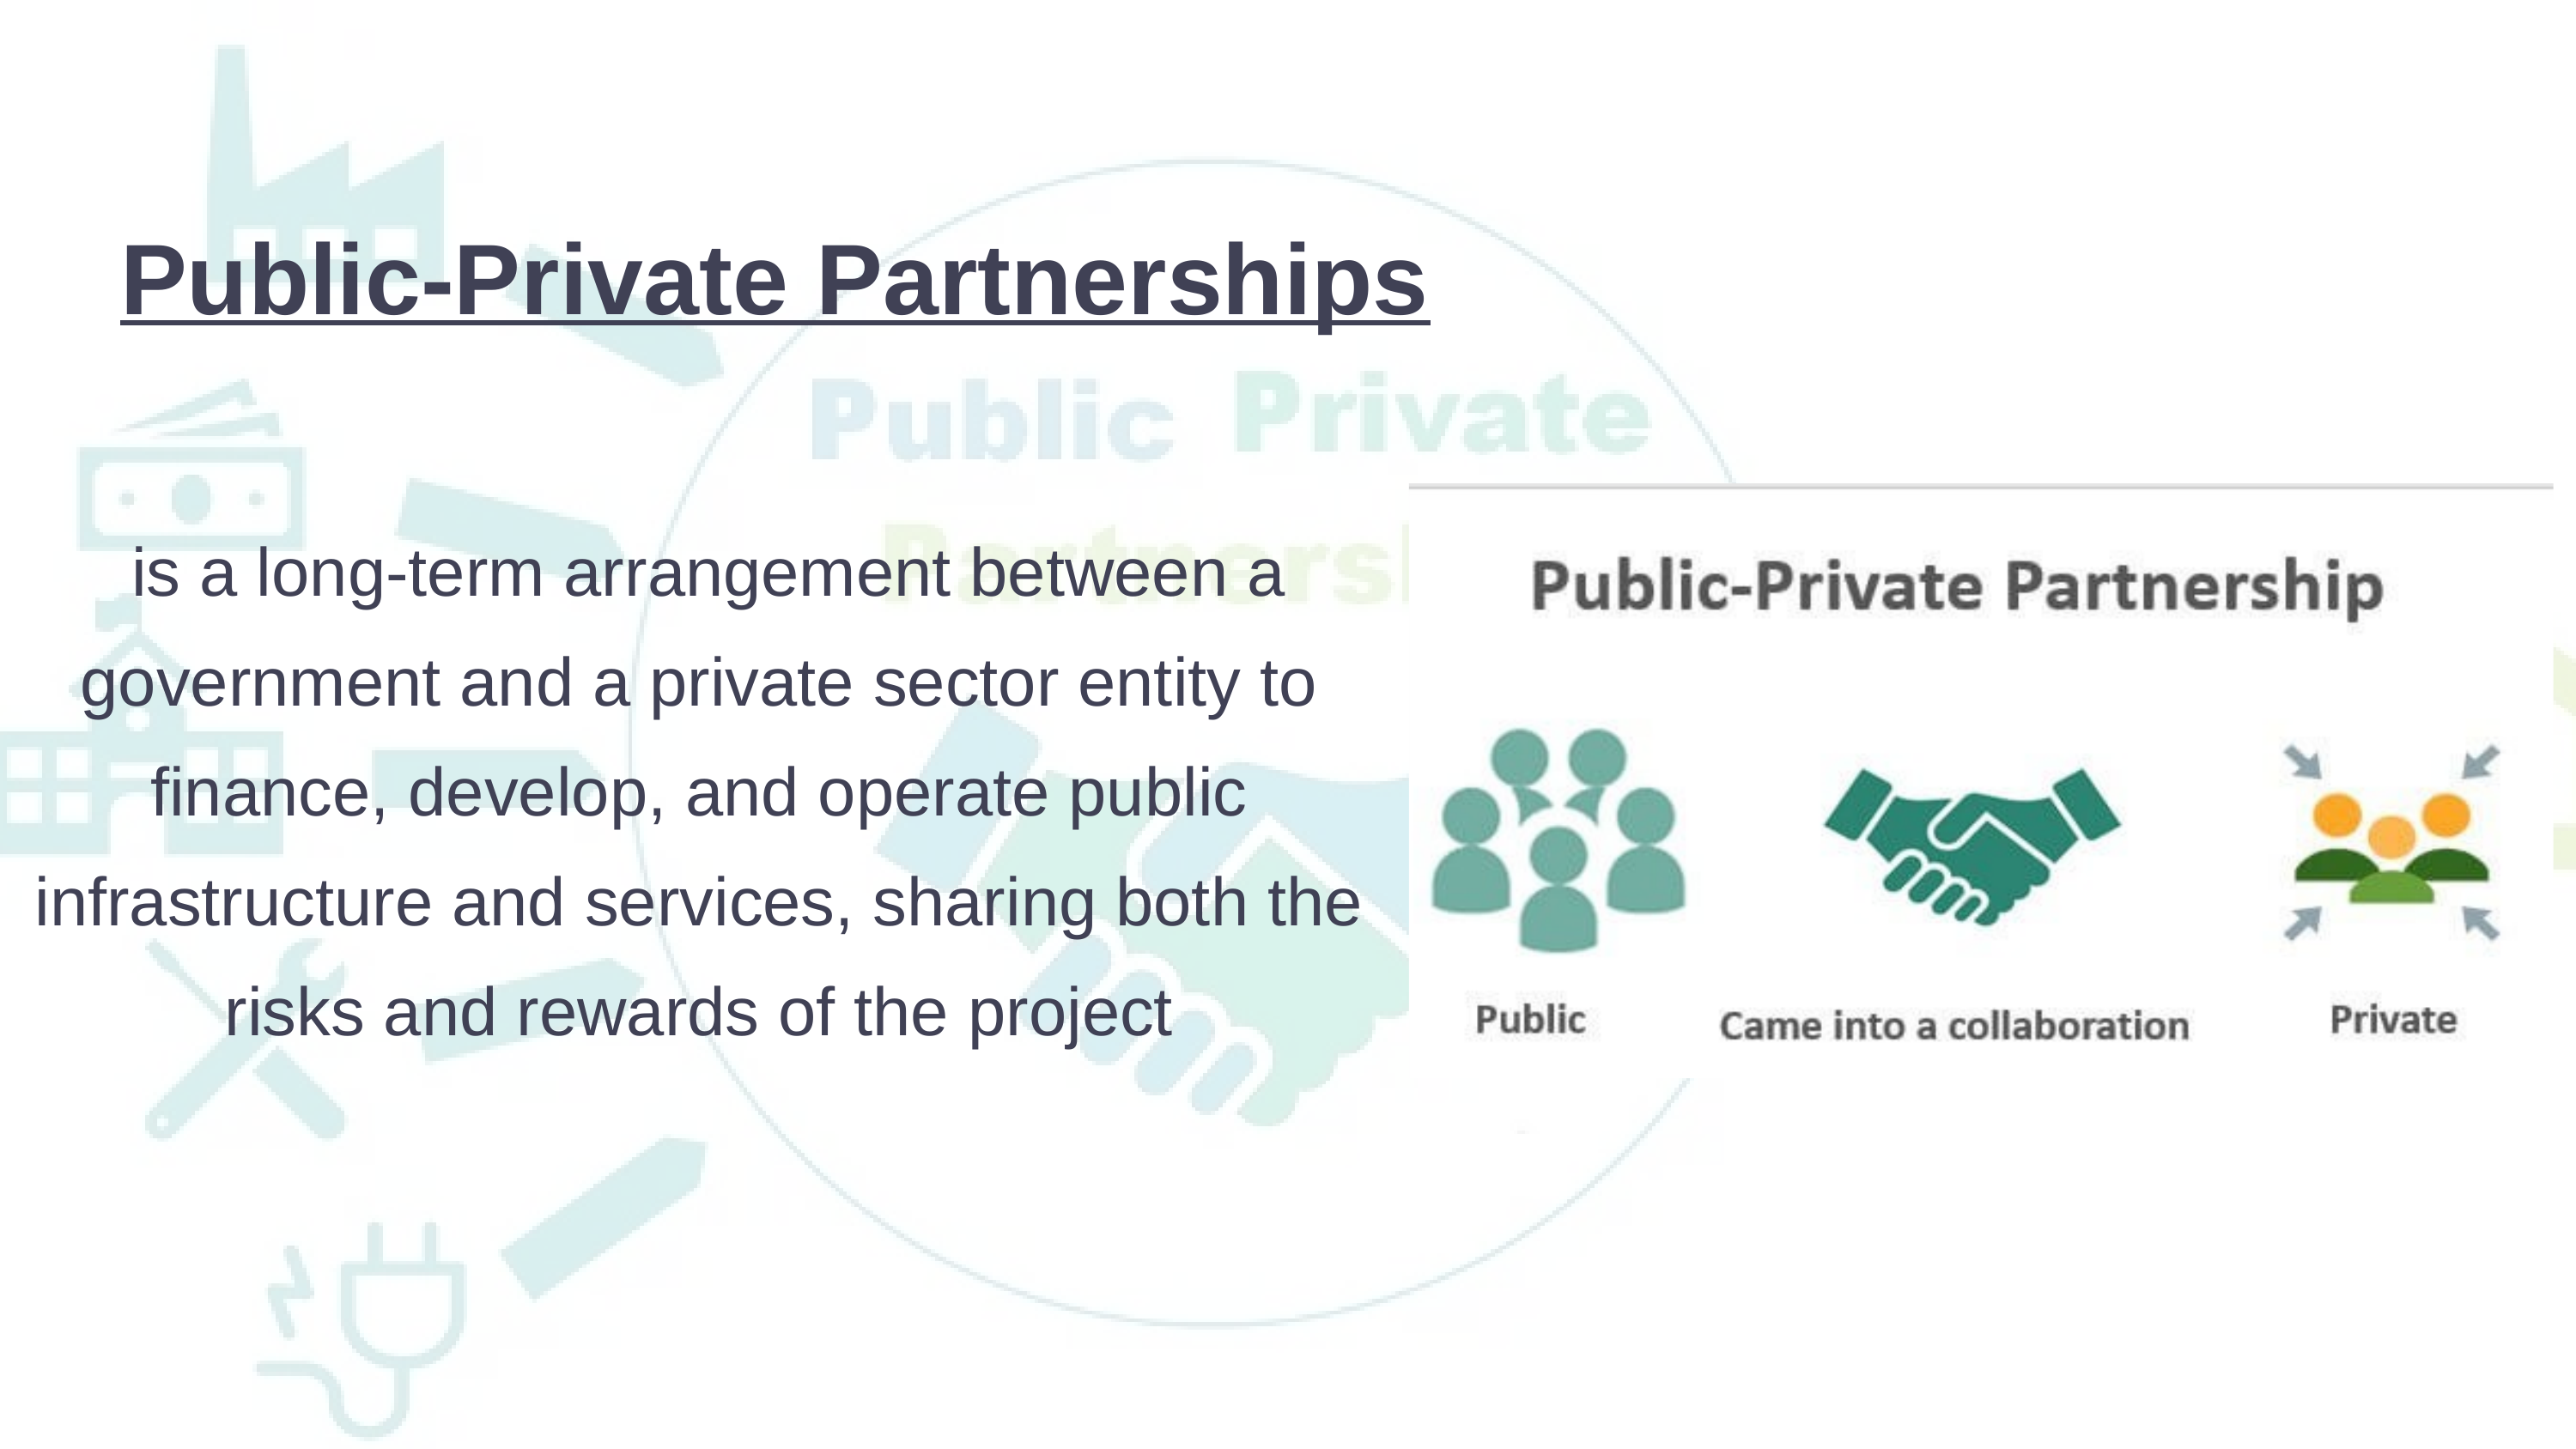

Public-Private Partnerships

 is a long-term arrangement between a government and a private sector entity to finance, develop, and operate public infrastructure and services, sharing both the risks and rewards of the project